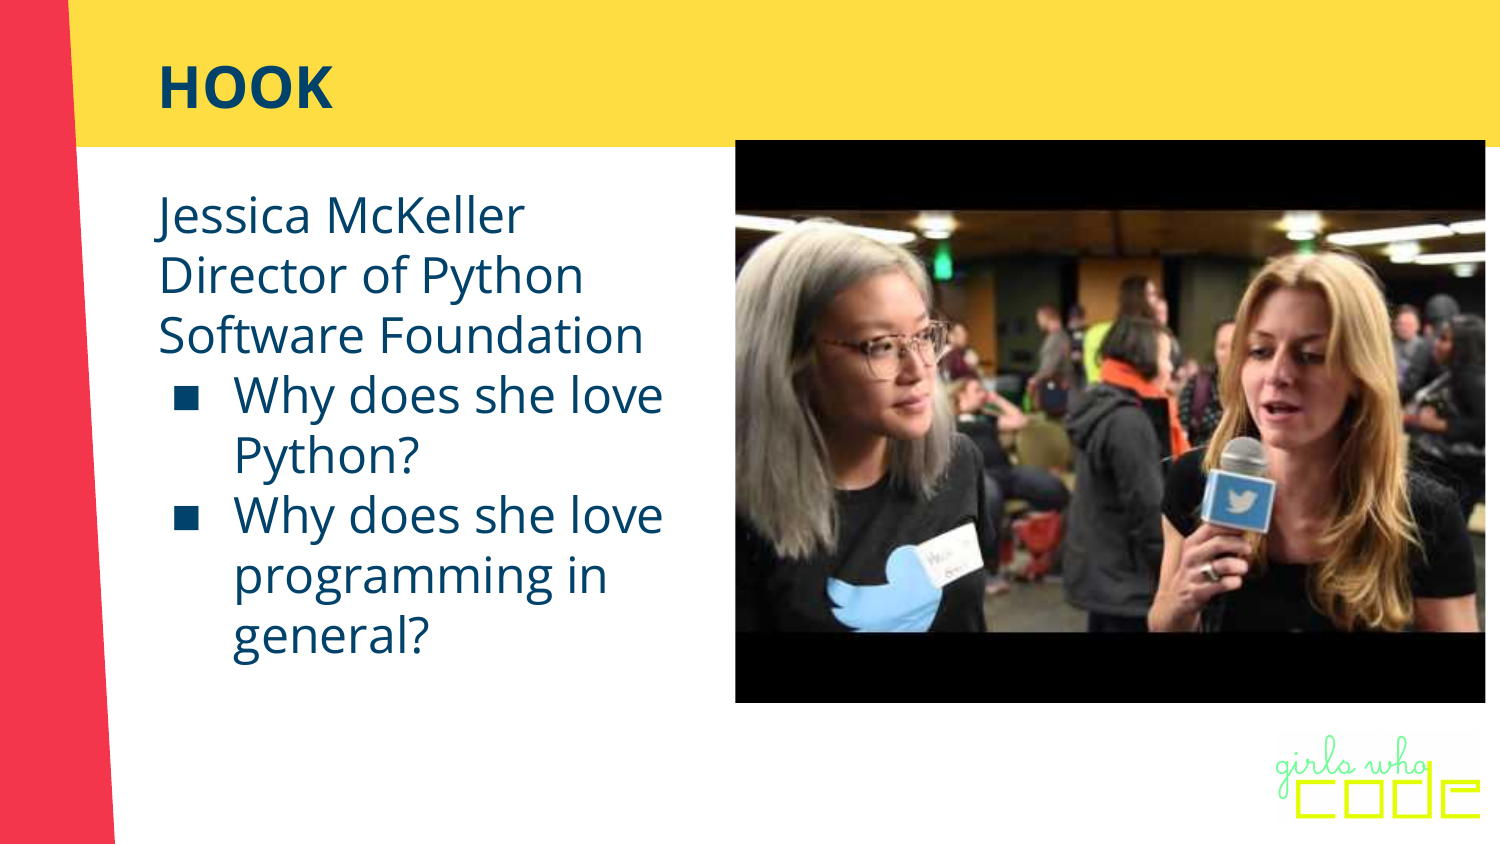

# HOOK

Jessica McKeller
Director of Python Software Foundation
Why does she love Python?
Why does she love programming in general?